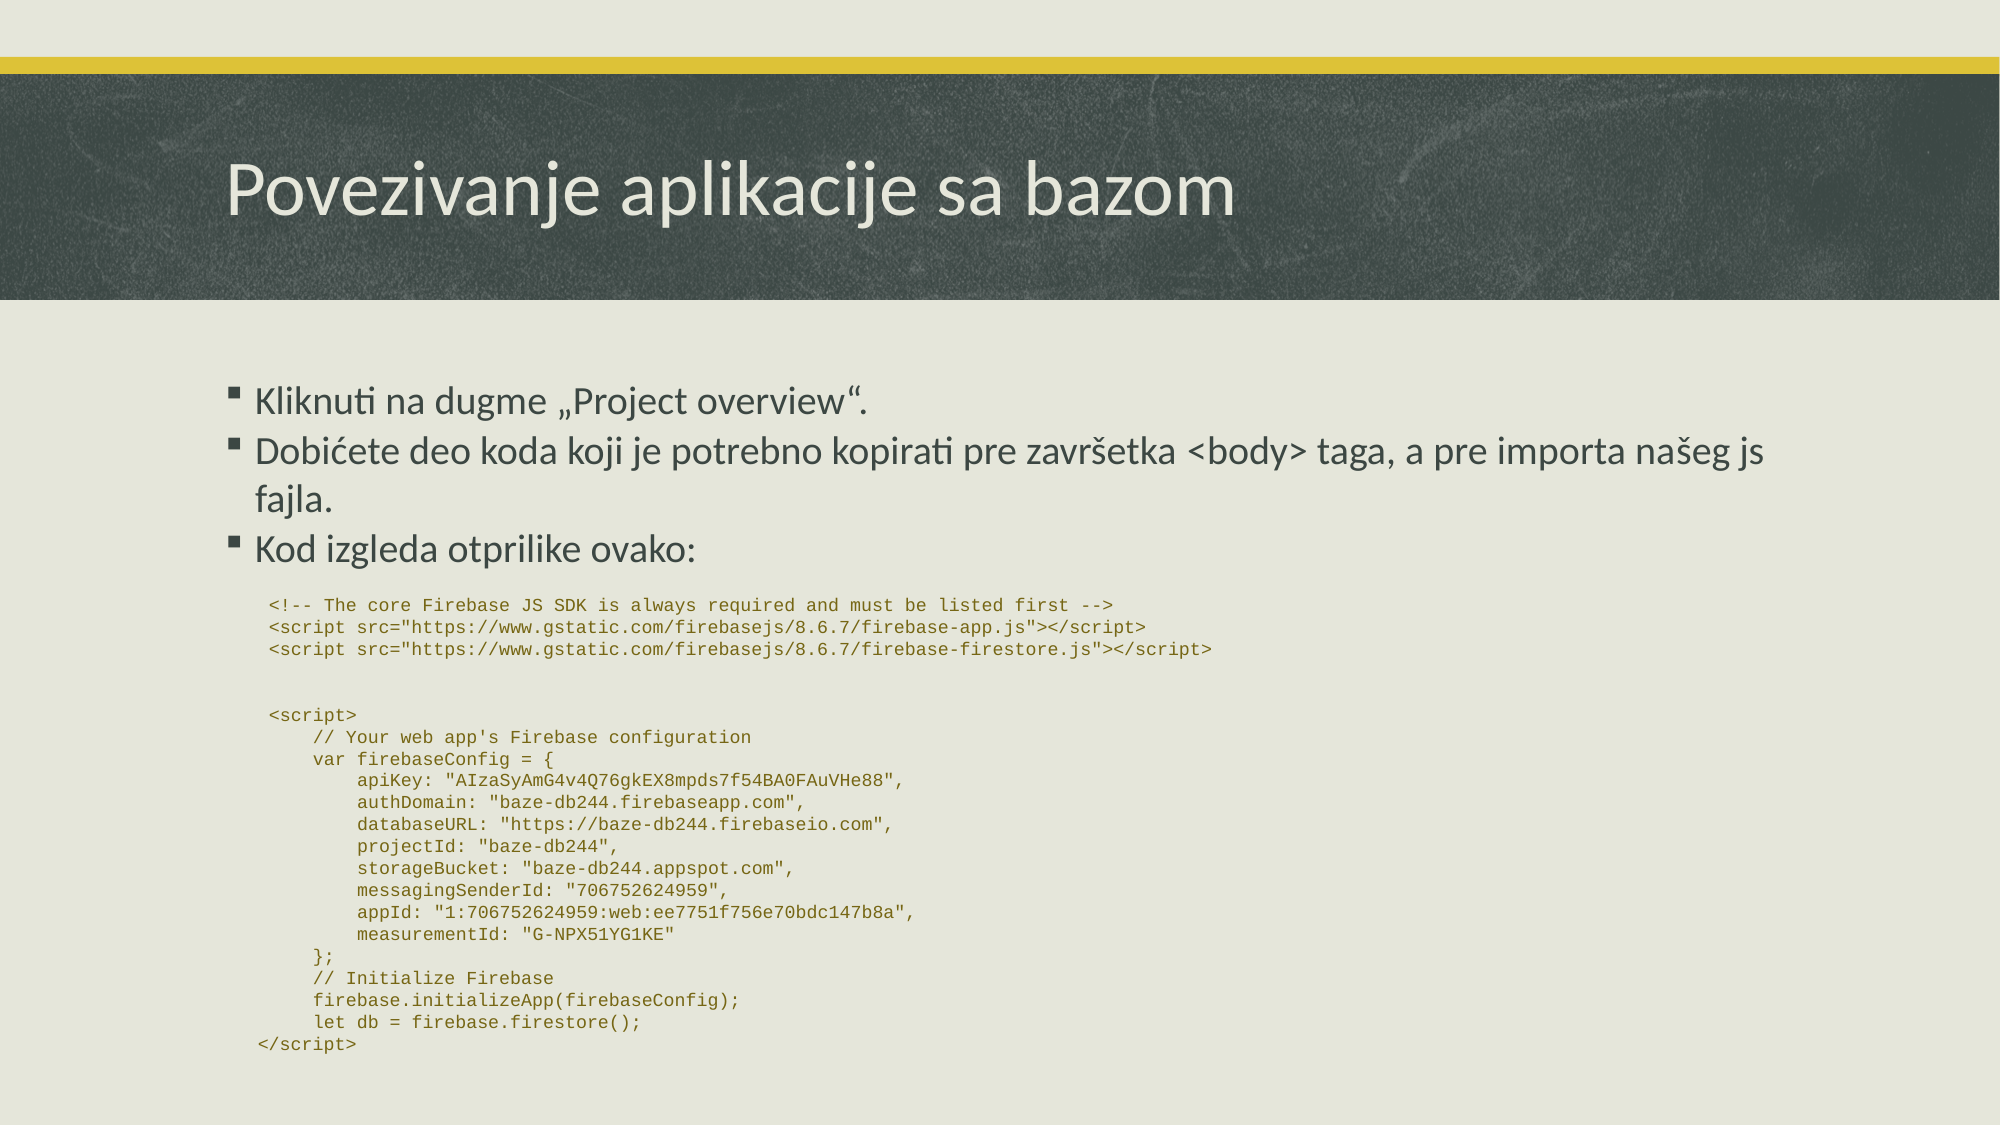

# Povezivanje aplikacije sa bazom
Kliknuti na dugme „Project overview“.
Dobićete deo koda koji je potrebno kopirati pre završetka <body> taga, a pre importa našeg js fajla.
Kod izgleda otprilike ovako:

    <!-- The core Firebase JS SDK is always required and must be listed first -->
    <script src="https://www.gstatic.com/firebasejs/8.6.7/firebase-app.js"></script>
    <script src="https://www.gstatic.com/firebasejs/8.6.7/firebase-firestore.js"></script>
    <script>
        // Your web app's Firebase configuration
        var firebaseConfig = {
            apiKey: "AIzaSyAmG4v4Q76gkEX8mpds7f54BA0FAuVHe88",
            authDomain: "baze-db244.firebaseapp.com",
            databaseURL: "https://baze-db244.firebaseio.com",
            projectId: "baze-db244",
            storageBucket: "baze-db244.appspot.com",
            messagingSenderId: "706752624959",
            appId: "1:706752624959:web:ee7751f756e70bdc147b8a",
            measurementId: "G-NPX51YG1KE"
        };
        // Initialize Firebase
        firebase.initializeApp(firebaseConfig);
        let db = firebase.firestore();
   </script>